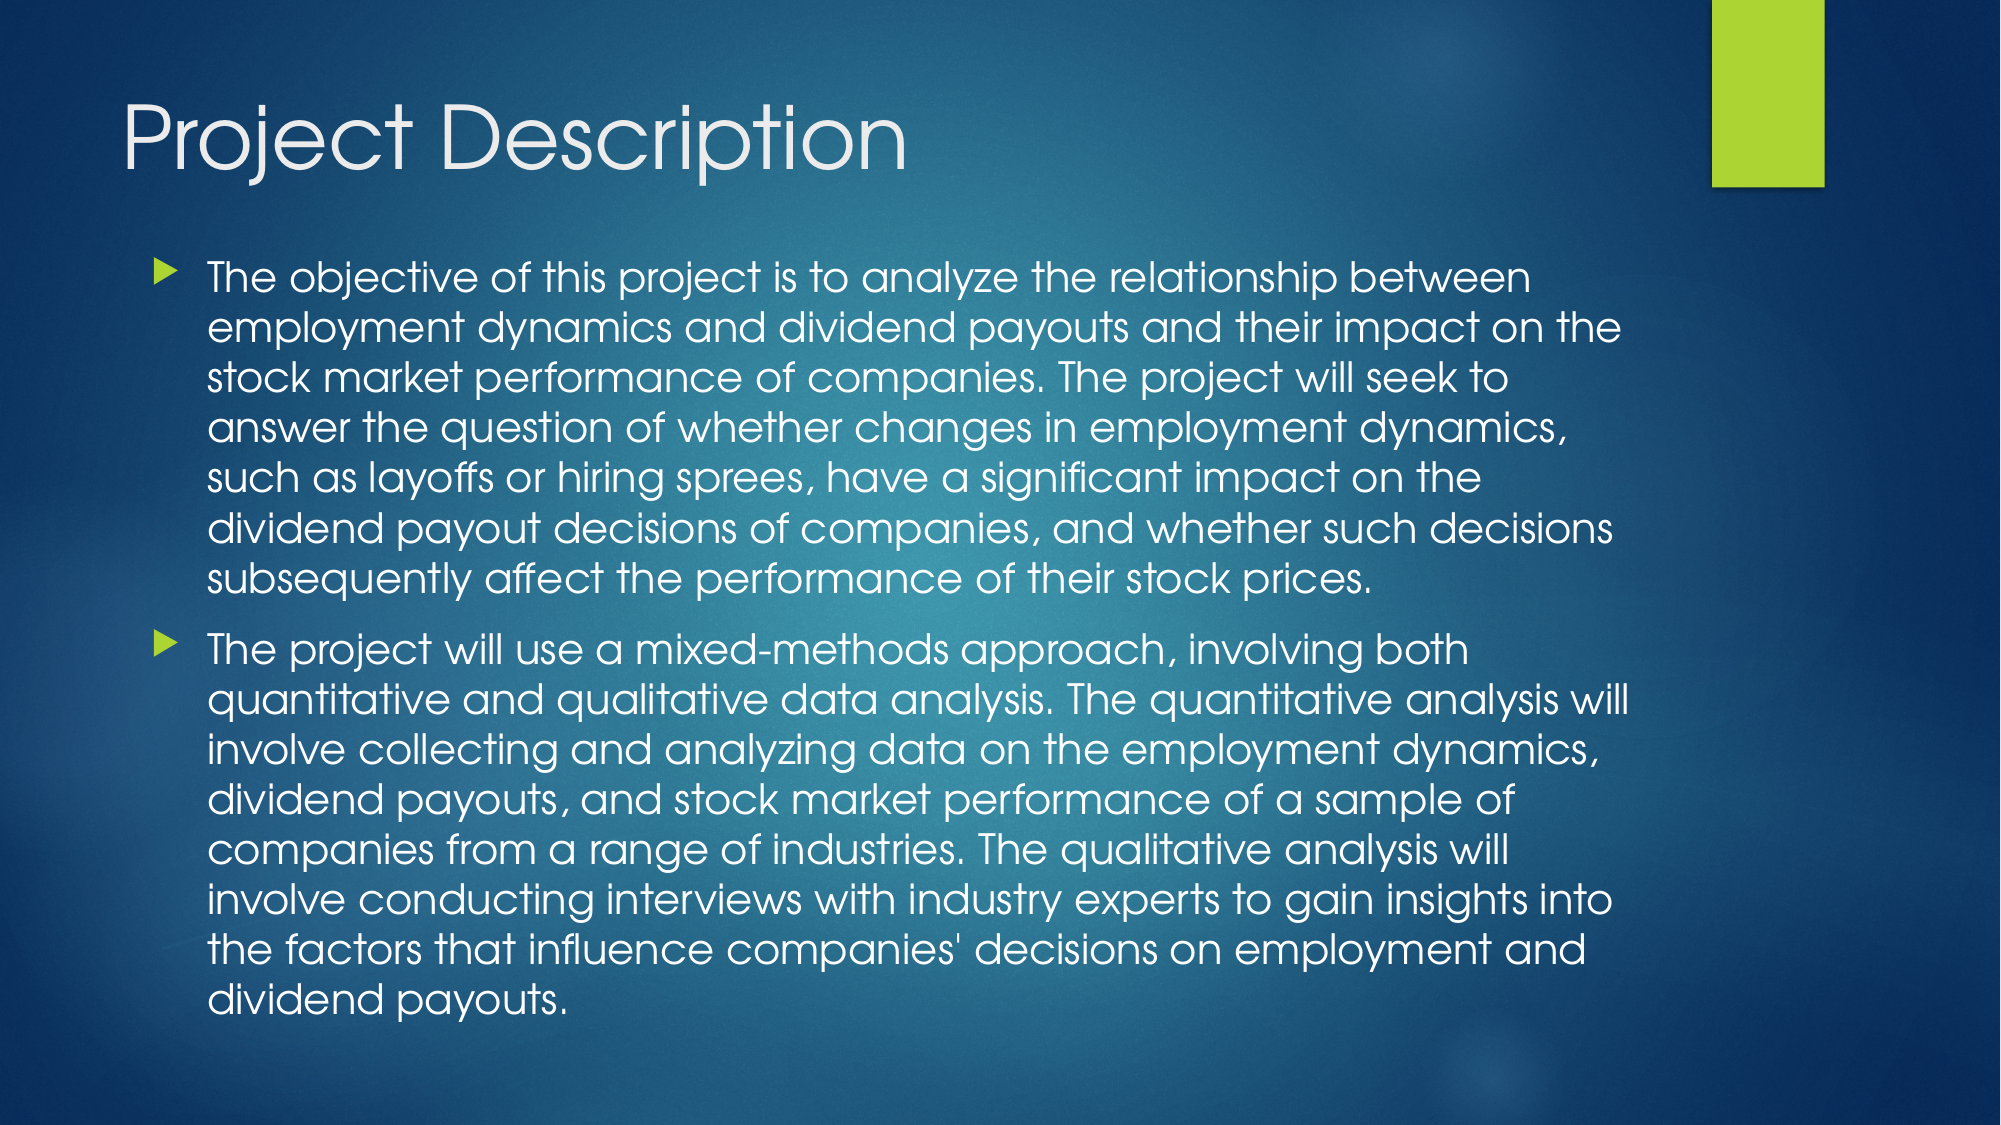

# Project Description
The objective of this project is to analyze the relationship between employment dynamics and dividend payouts and their impact on the stock market performance of companies. The project will seek to answer the question of whether changes in employment dynamics, such as layoffs or hiring sprees, have a significant impact on the dividend payout decisions of companies, and whether such decisions subsequently affect the performance of their stock prices.
The project will use a mixed-methods approach, involving both quantitative and qualitative data analysis. The quantitative analysis will involve collecting and analyzing data on the employment dynamics, dividend payouts, and stock market performance of a sample of companies from a range of industries. The qualitative analysis will involve conducting interviews with industry experts to gain insights into the factors that influence companies' decisions on employment and dividend payouts.